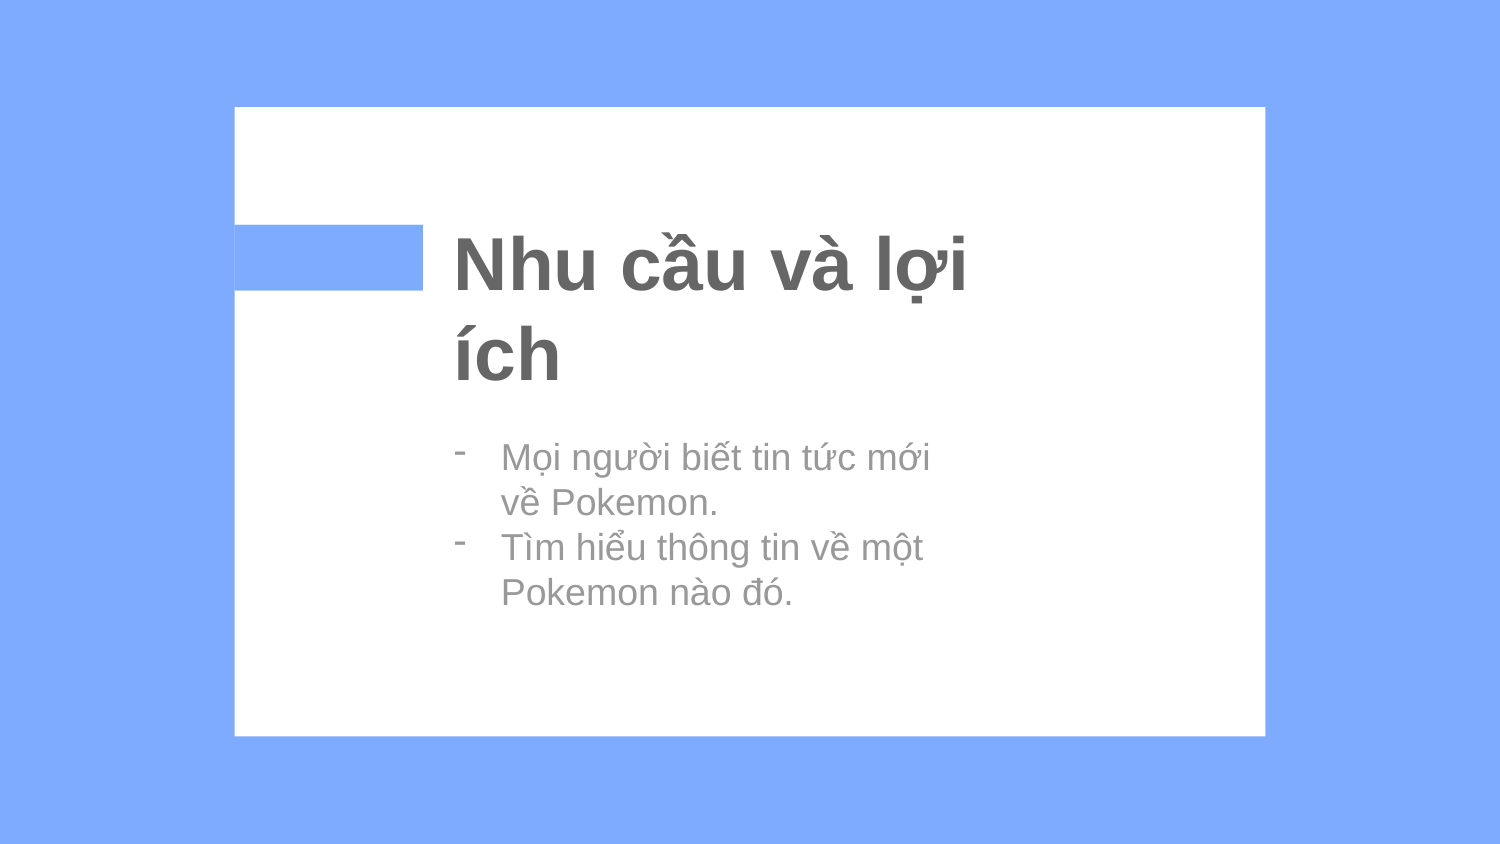

# Nhu cầu và lợi ích

Mọi người biết tin tức mới về Pokemon.
Tìm hiểu thông tin về một Pokemon nào đó.